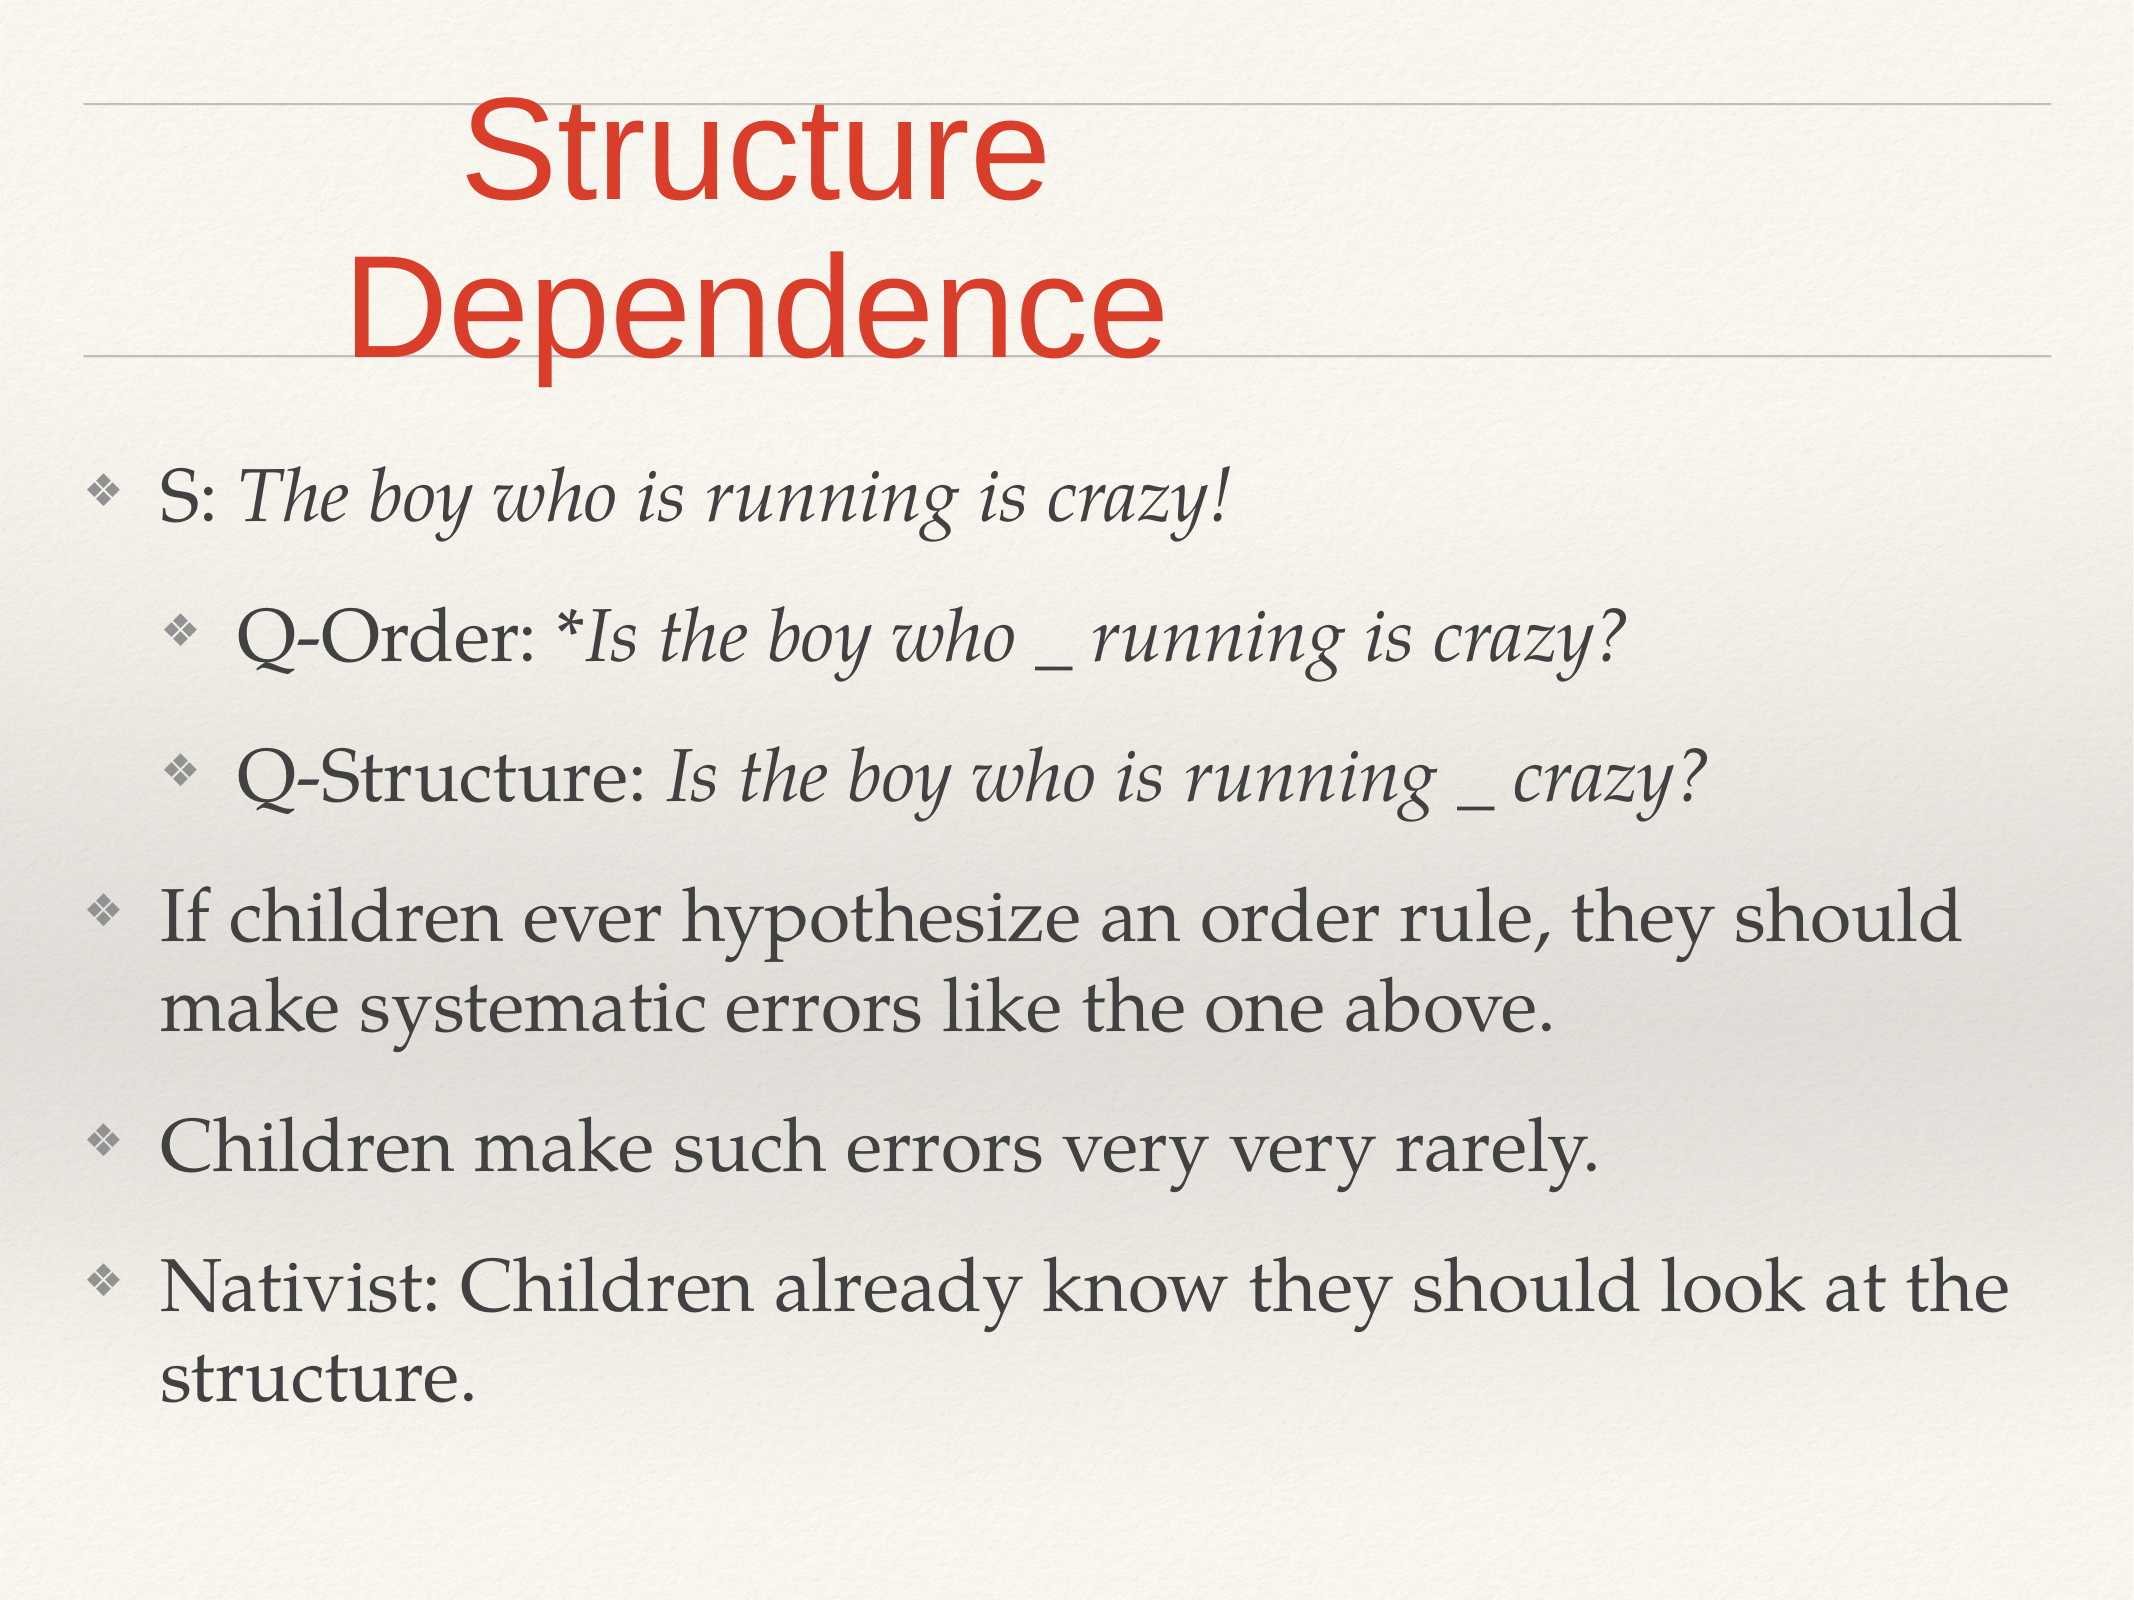

# Structure Dependence
S: The boy who is running is crazy!
Q-Order: *Is the boy who _ running is crazy?
Q-Structure: Is the boy who is running _ crazy?
If children ever hypothesize an order rule, they should make systematic errors like the one above.
Children make such errors very very rarely.
Nativist: Children already know they should look at the structure.